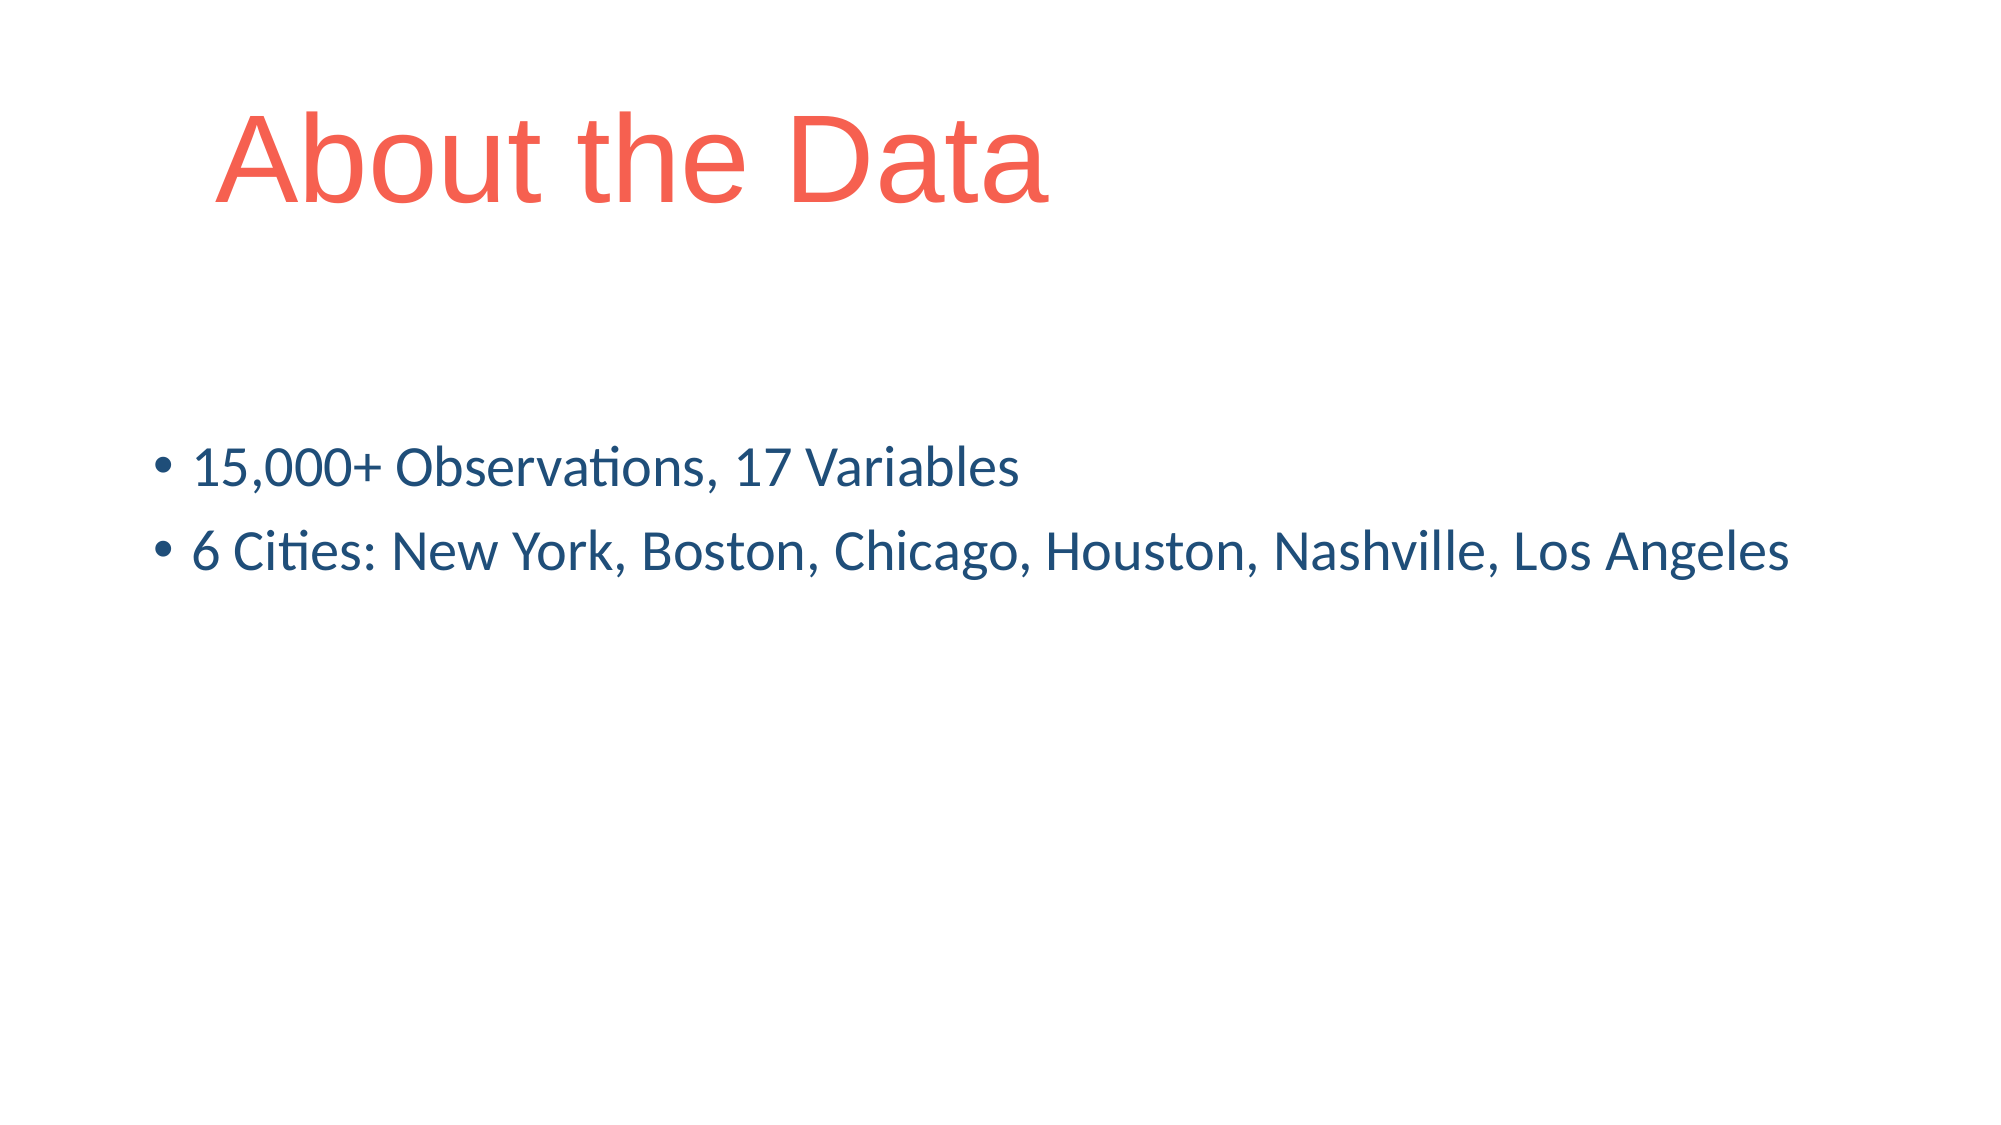

# About the Data

15,000+ Observations, 17 Variables
6 Cities: New York, Boston, Chicago, Houston, Nashville, Los Angeles